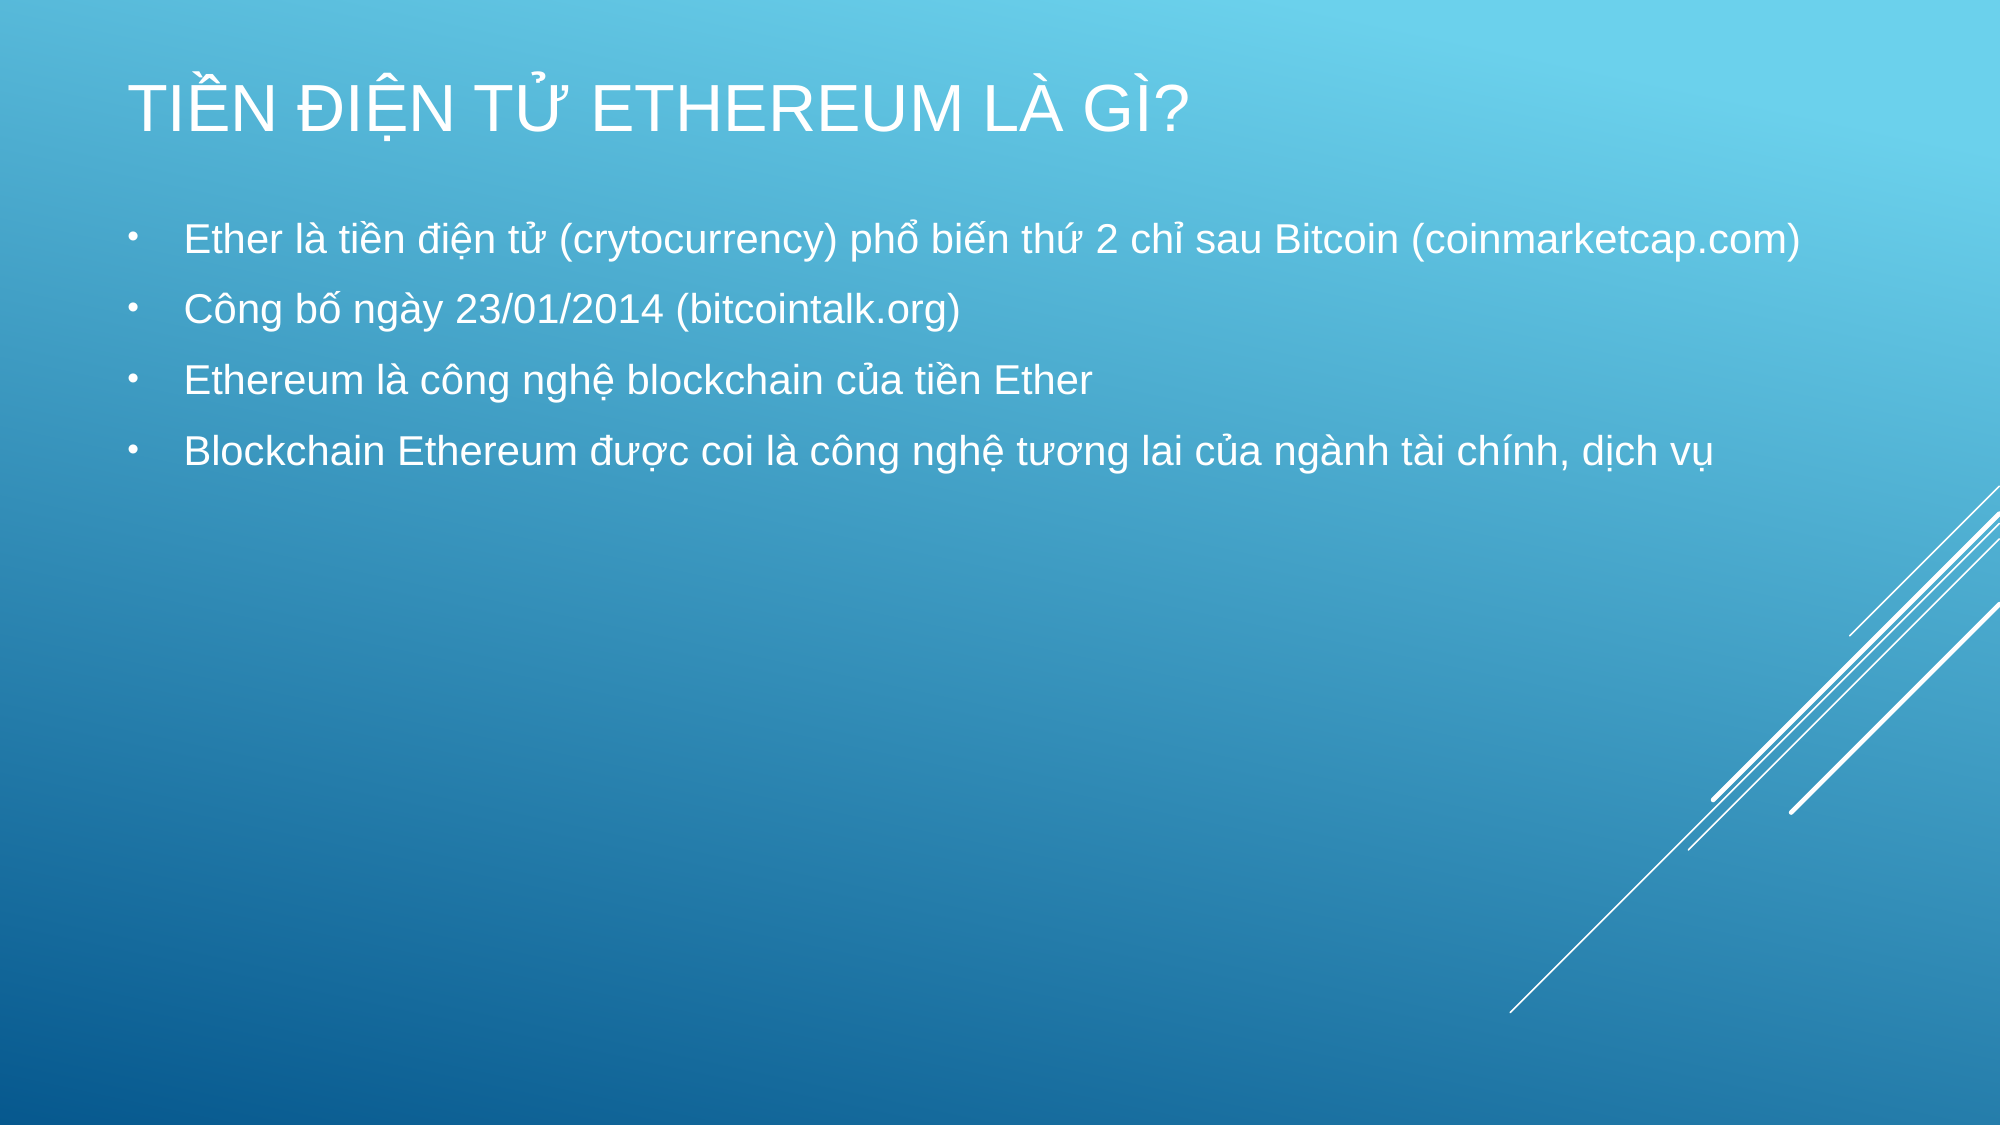

# Tiền điện tử ETHEREUM Là gì?
Ether là tiền điện tử (crytocurrency) phổ biến thứ 2 chỉ sau Bitcoin (coinmarketcap.com)
Công bố ngày 23/01/2014 (bitcointalk.org)
Ethereum là công nghệ blockchain của tiền Ether
Blockchain Ethereum được coi là công nghệ tương lai của ngành tài chính, dịch vụ